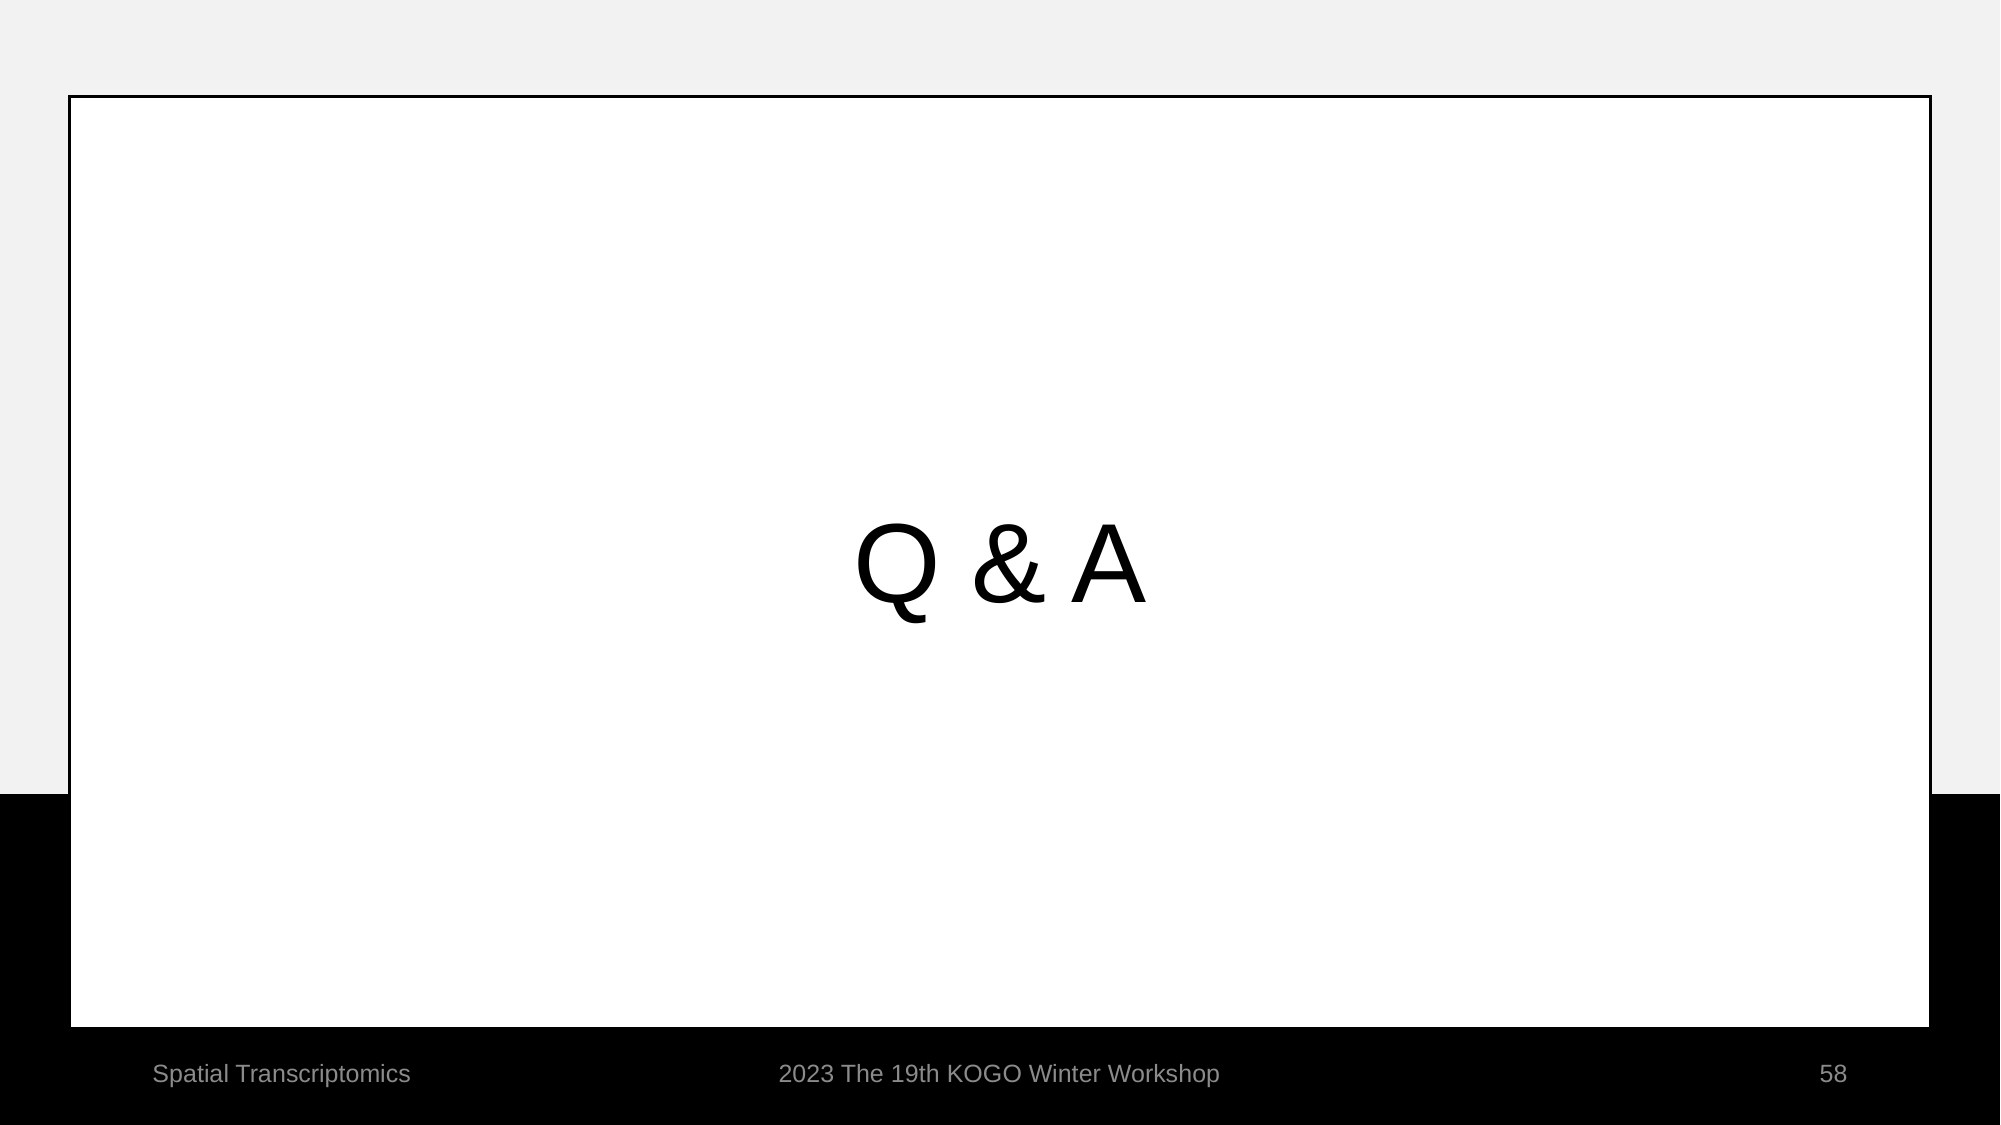

# Q & A
Spatial Transcriptomics
2023 The 19th KOGO Winter Workshop
58